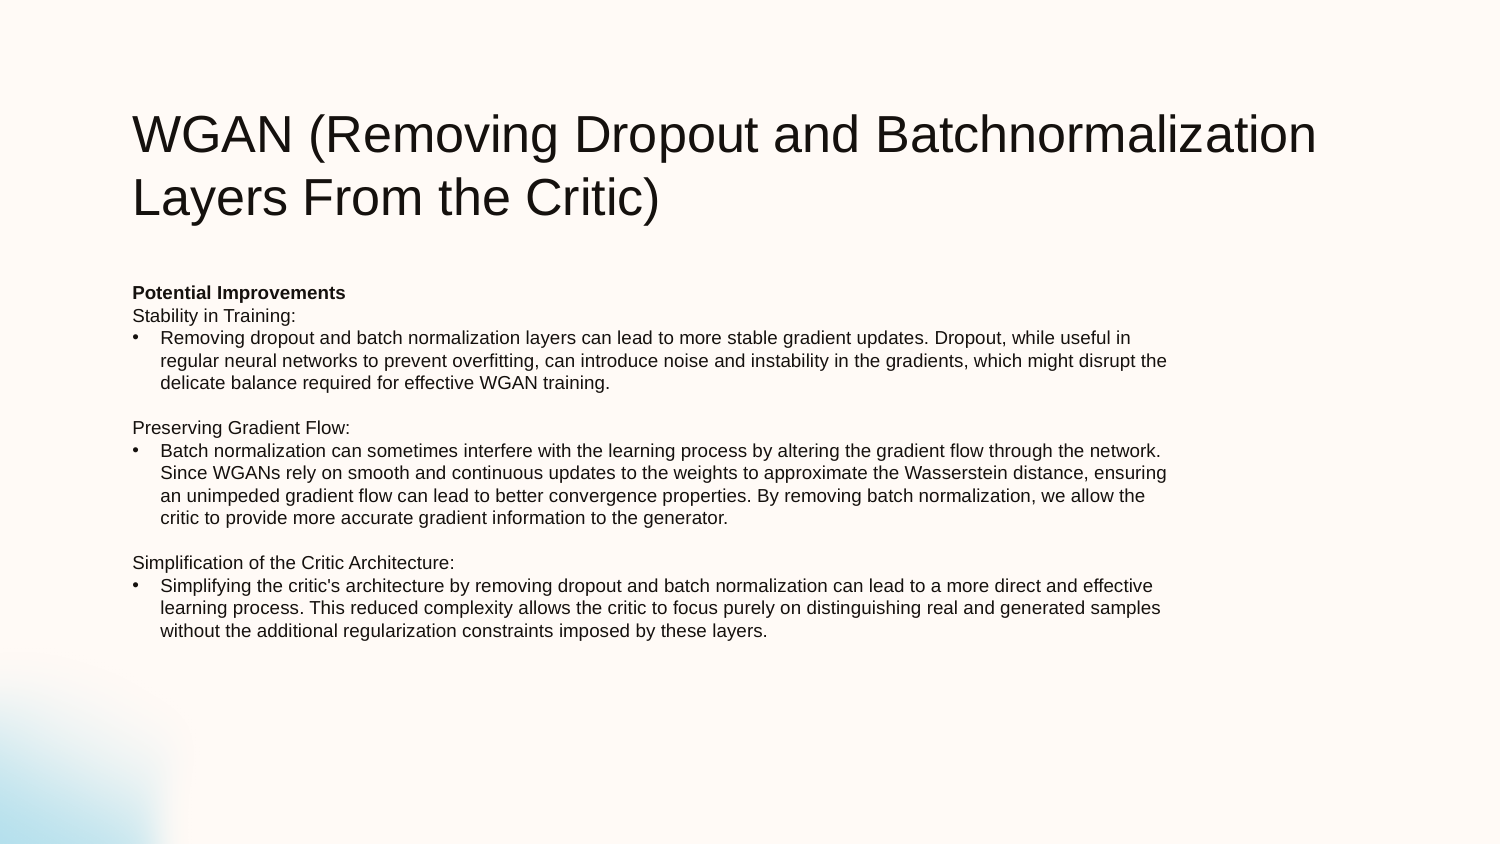

# WGAN (Removing Dropout and Batchnormalization Layers From the Critic)
Potential Improvements
Stability in Training:
Removing dropout and batch normalization layers can lead to more stable gradient updates. Dropout, while useful in regular neural networks to prevent overfitting, can introduce noise and instability in the gradients, which might disrupt the delicate balance required for effective WGAN training.

Preserving Gradient Flow:
Batch normalization can sometimes interfere with the learning process by altering the gradient flow through the network. Since WGANs rely on smooth and continuous updates to the weights to approximate the Wasserstein distance, ensuring an unimpeded gradient flow can lead to better convergence properties. By removing batch normalization, we allow the critic to provide more accurate gradient information to the generator.

Simplification of the Critic Architecture:
Simplifying the critic's architecture by removing dropout and batch normalization can lead to a more direct and effective learning process. This reduced complexity allows the critic to focus purely on distinguishing real and generated samples without the additional regularization constraints imposed by these layers.